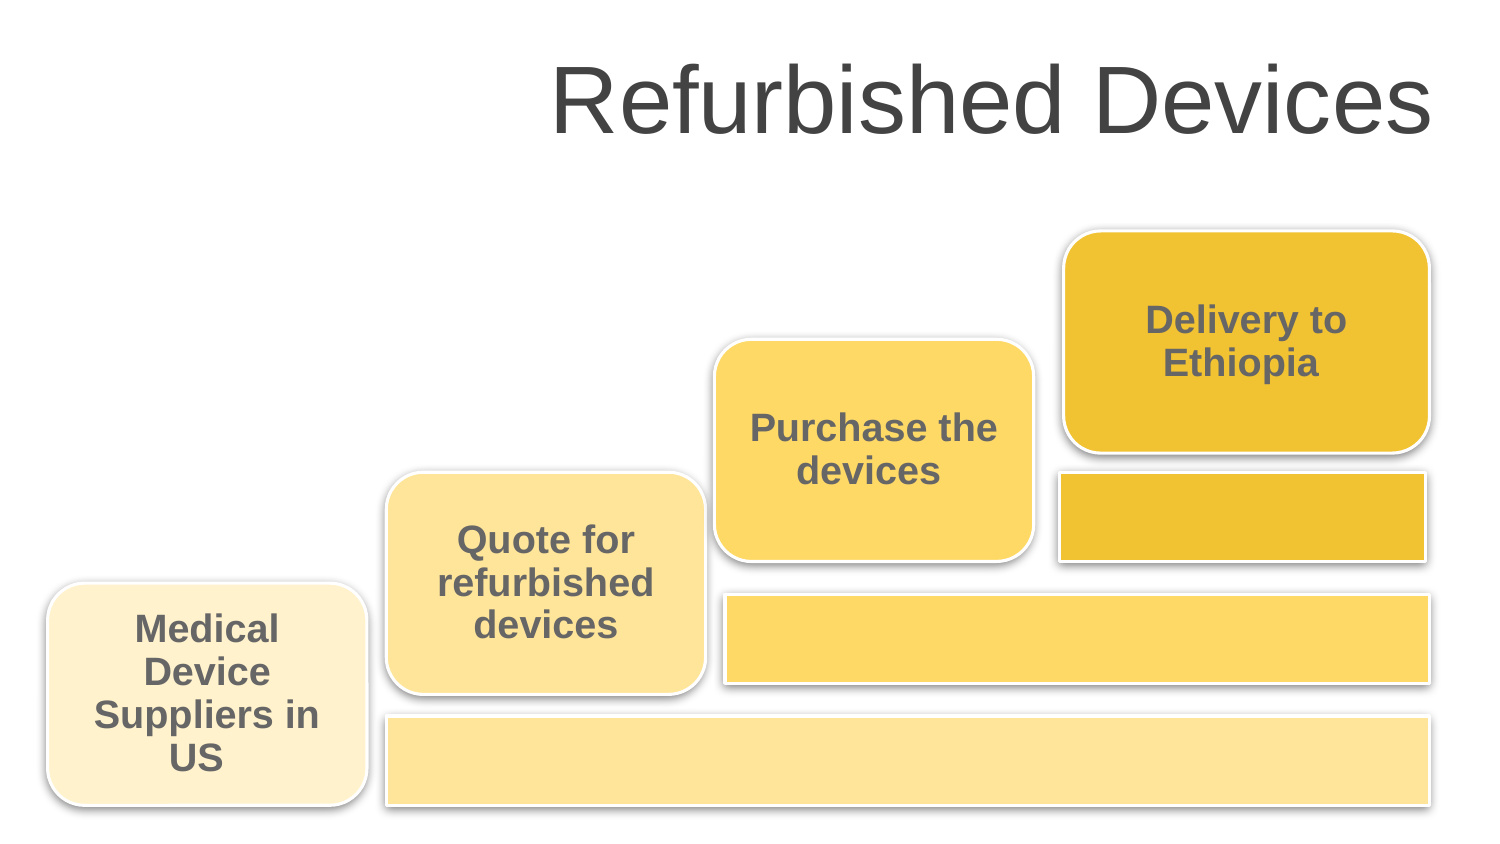

Refurbished Devices
Delivery to Ethiopia
Purchase the devices
Quote for refurbished devices

Medical Device Suppliers in US